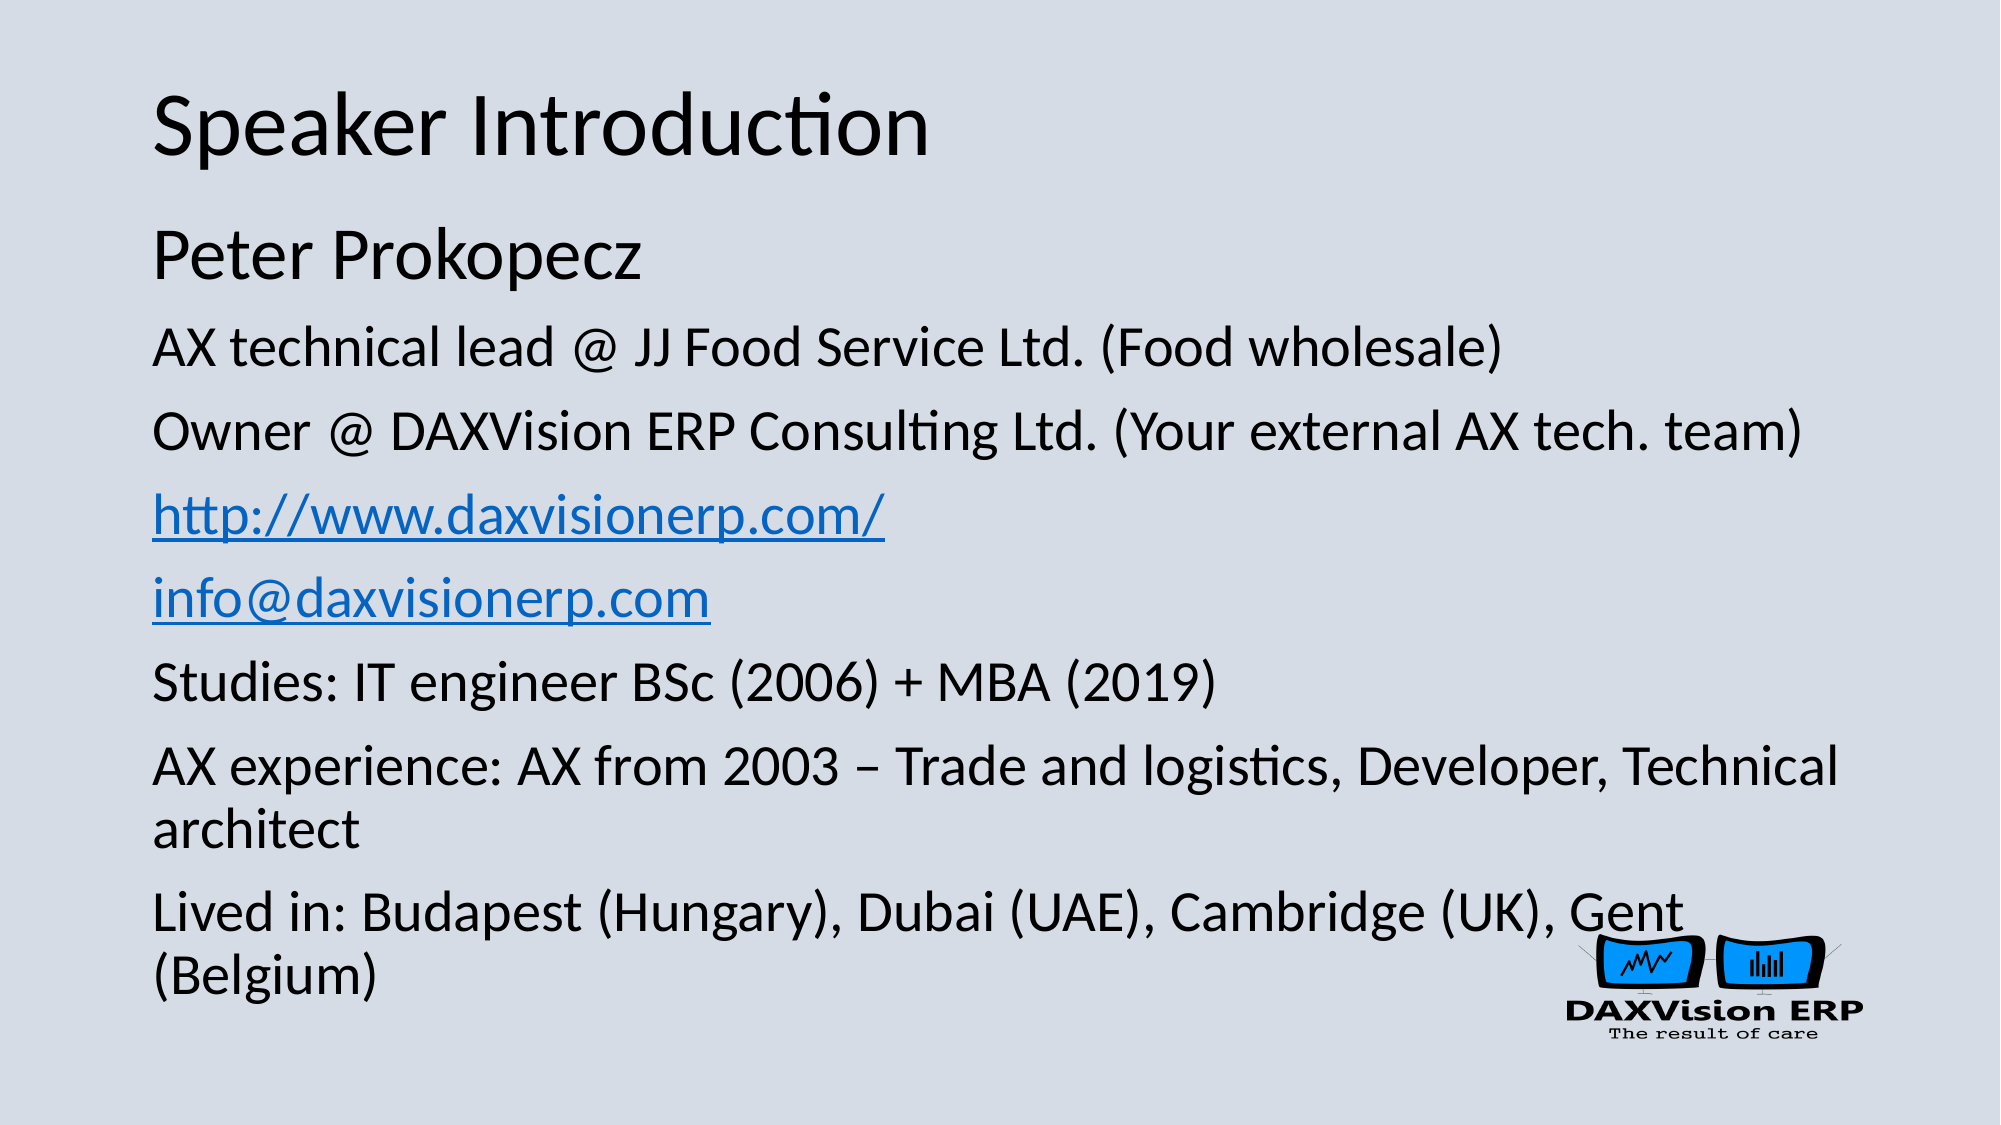

# Speaker Introduction
Peter Prokopecz
AX technical lead @ JJ Food Service Ltd. (Food wholesale)
Owner @ DAXVision ERP Consulting Ltd. (Your external AX tech. team)
http://www.daxvisionerp.com/
info@daxvisionerp.com
Studies: IT engineer BSc (2006) + MBA (2019)
AX experience: AX from 2003 – Trade and logistics, Developer, Technical architect
Lived in: Budapest (Hungary), Dubai (UAE), Cambridge (UK), Gent (Belgium)